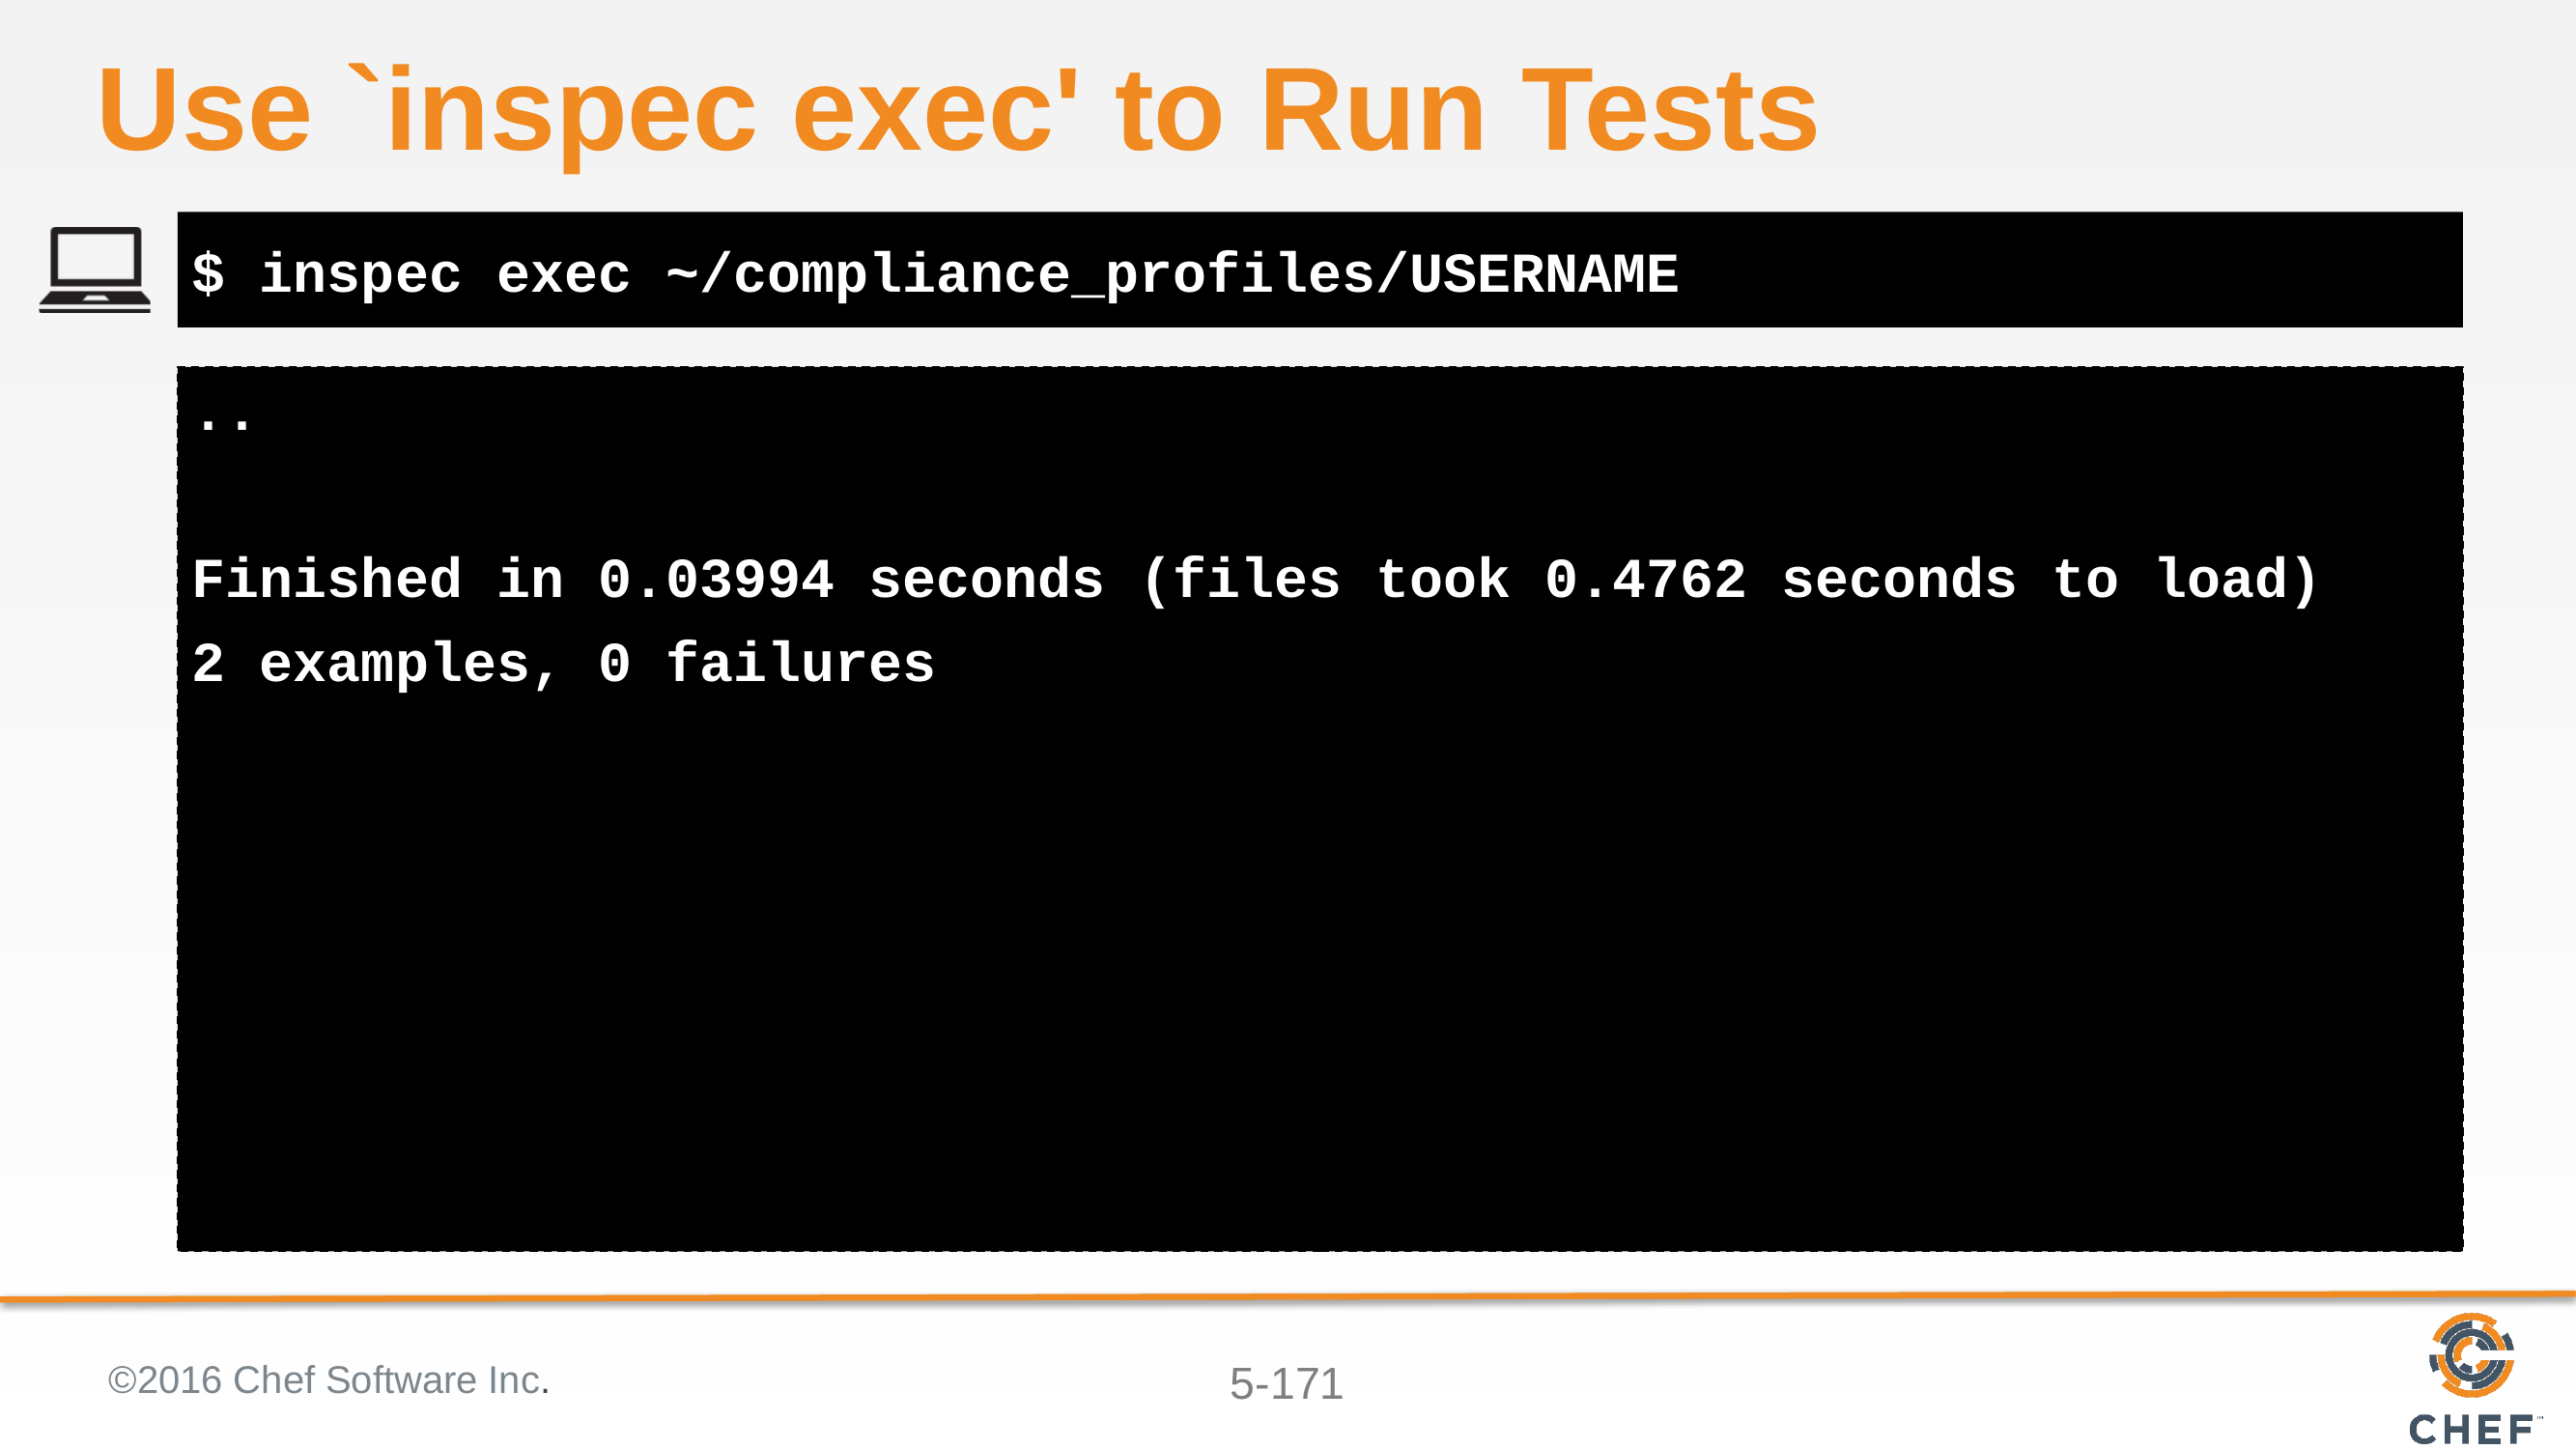

# Use `inspec exec' to Run Tests
$ inspec exec ~/compliance_profiles/USERNAME
..

Finished in 0.03994 seconds (files took 0.4762 seconds to load)
2 examples, 0 failures